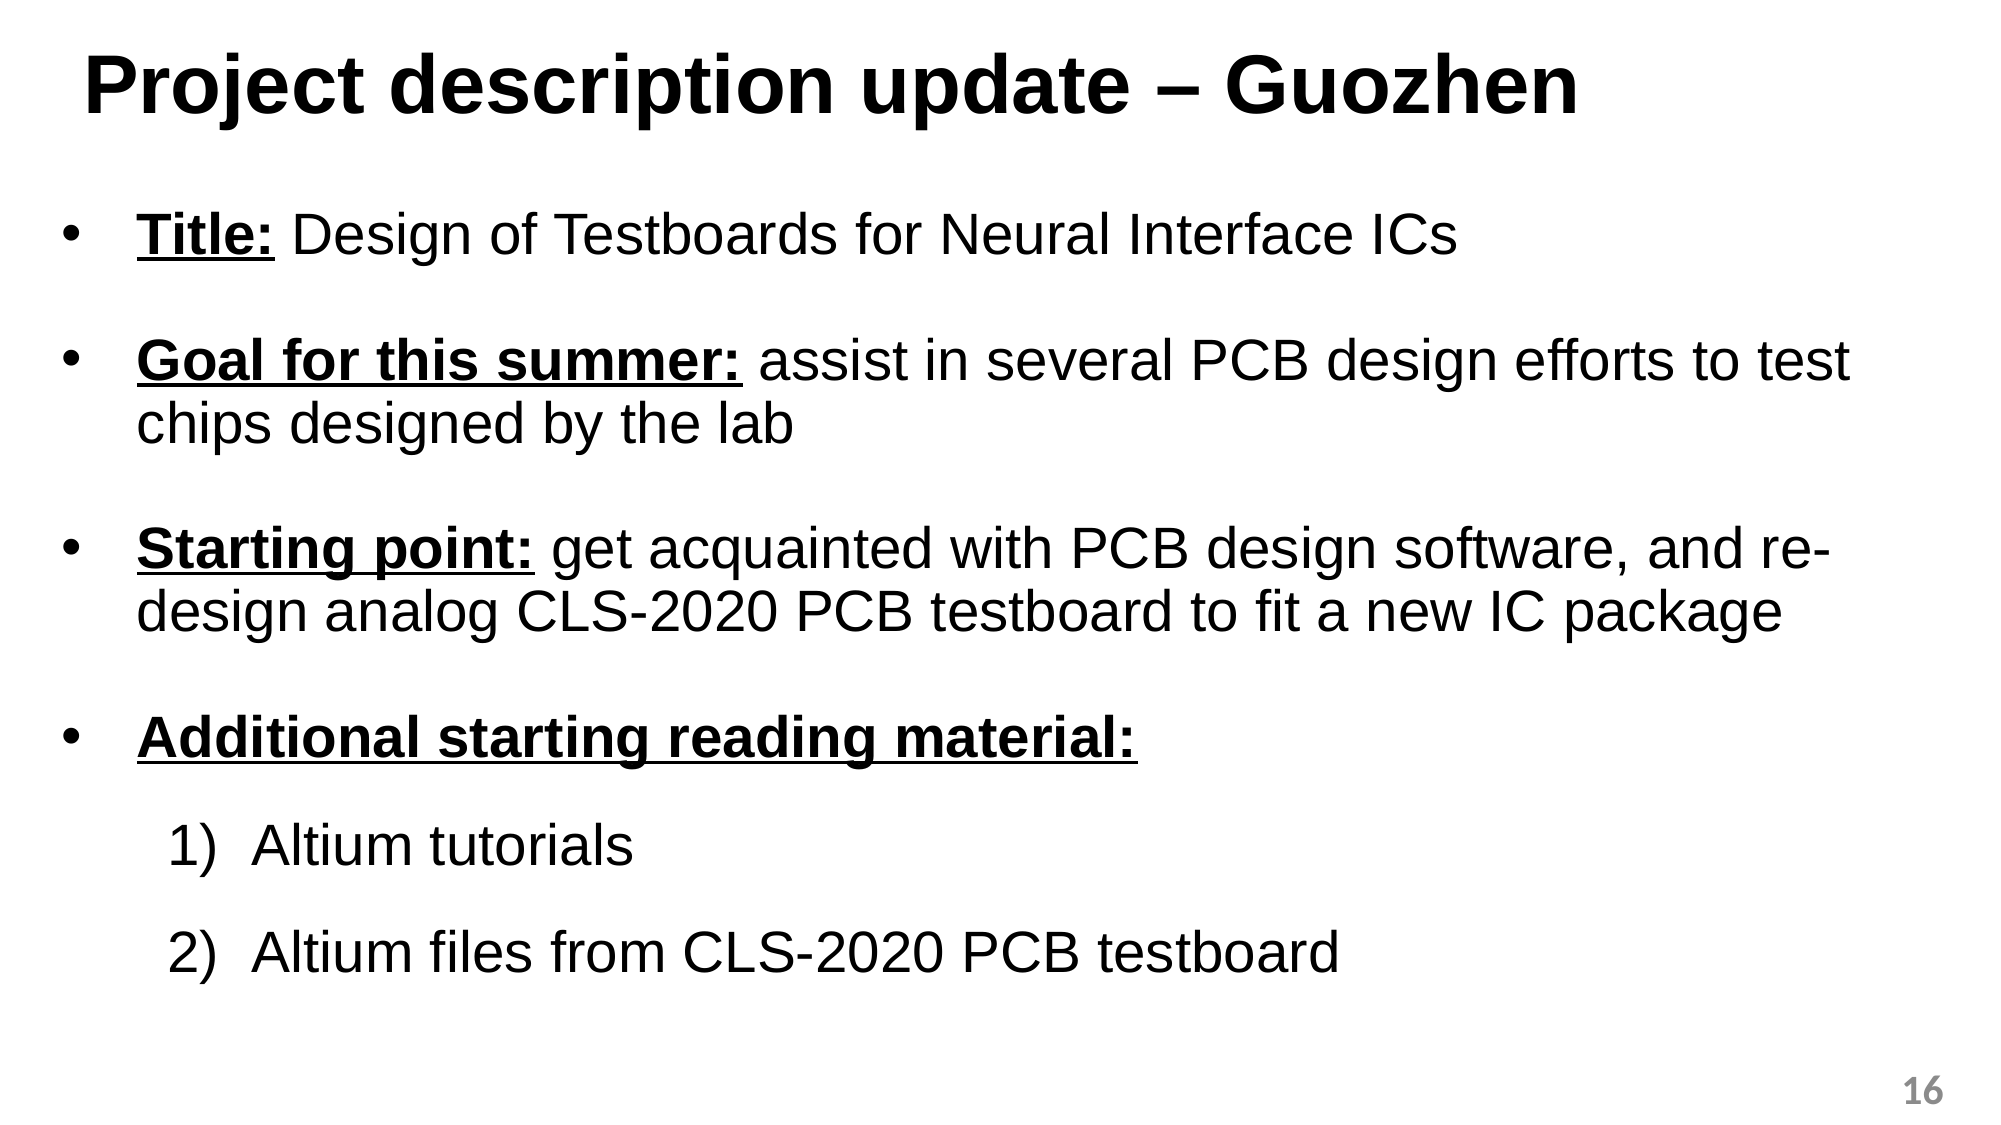

# Project description update – Guozhen
Title: Design of Testboards for Neural Interface ICs

Goal for this summer: assist in several PCB design efforts to test chips designed by the lab

Starting point: get acquainted with PCB design software, and re-design analog CLS-2020 PCB testboard to fit a new IC package

Additional starting reading material:
Altium tutorials
Altium files from CLS-2020 PCB testboard

16